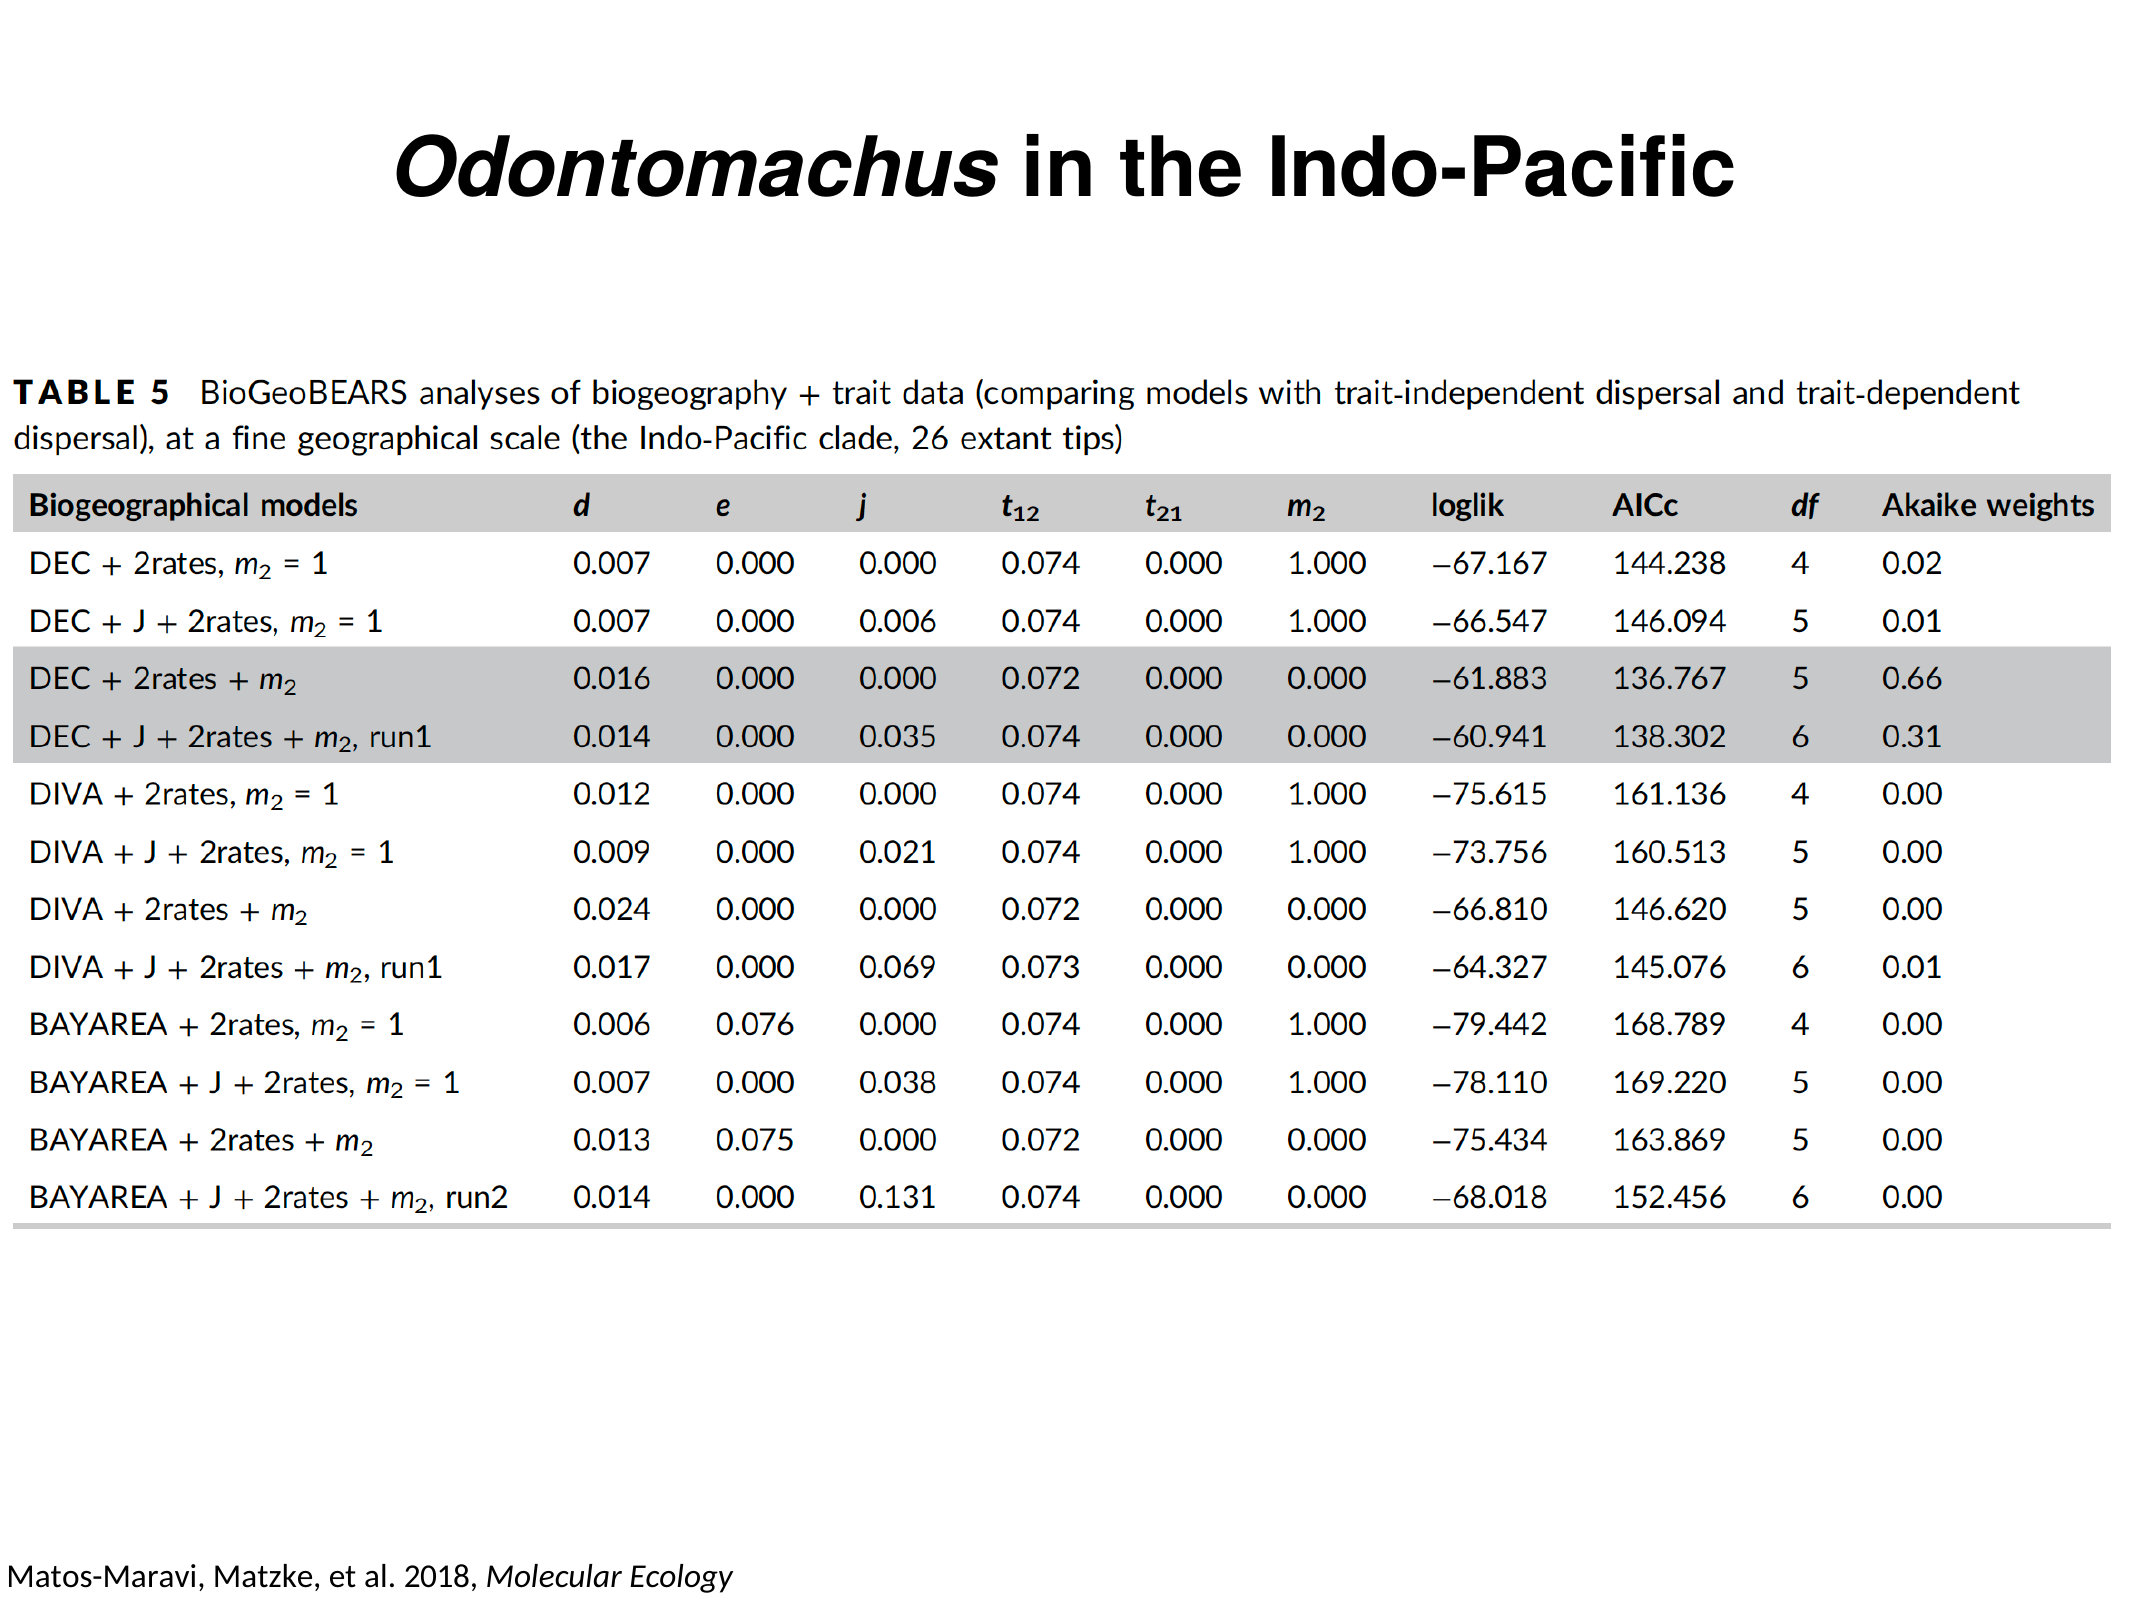

# Odontomachus in the Indo-Pacific

Matos-Maravi, Matzke, et al. 2018, Molecular Ecology